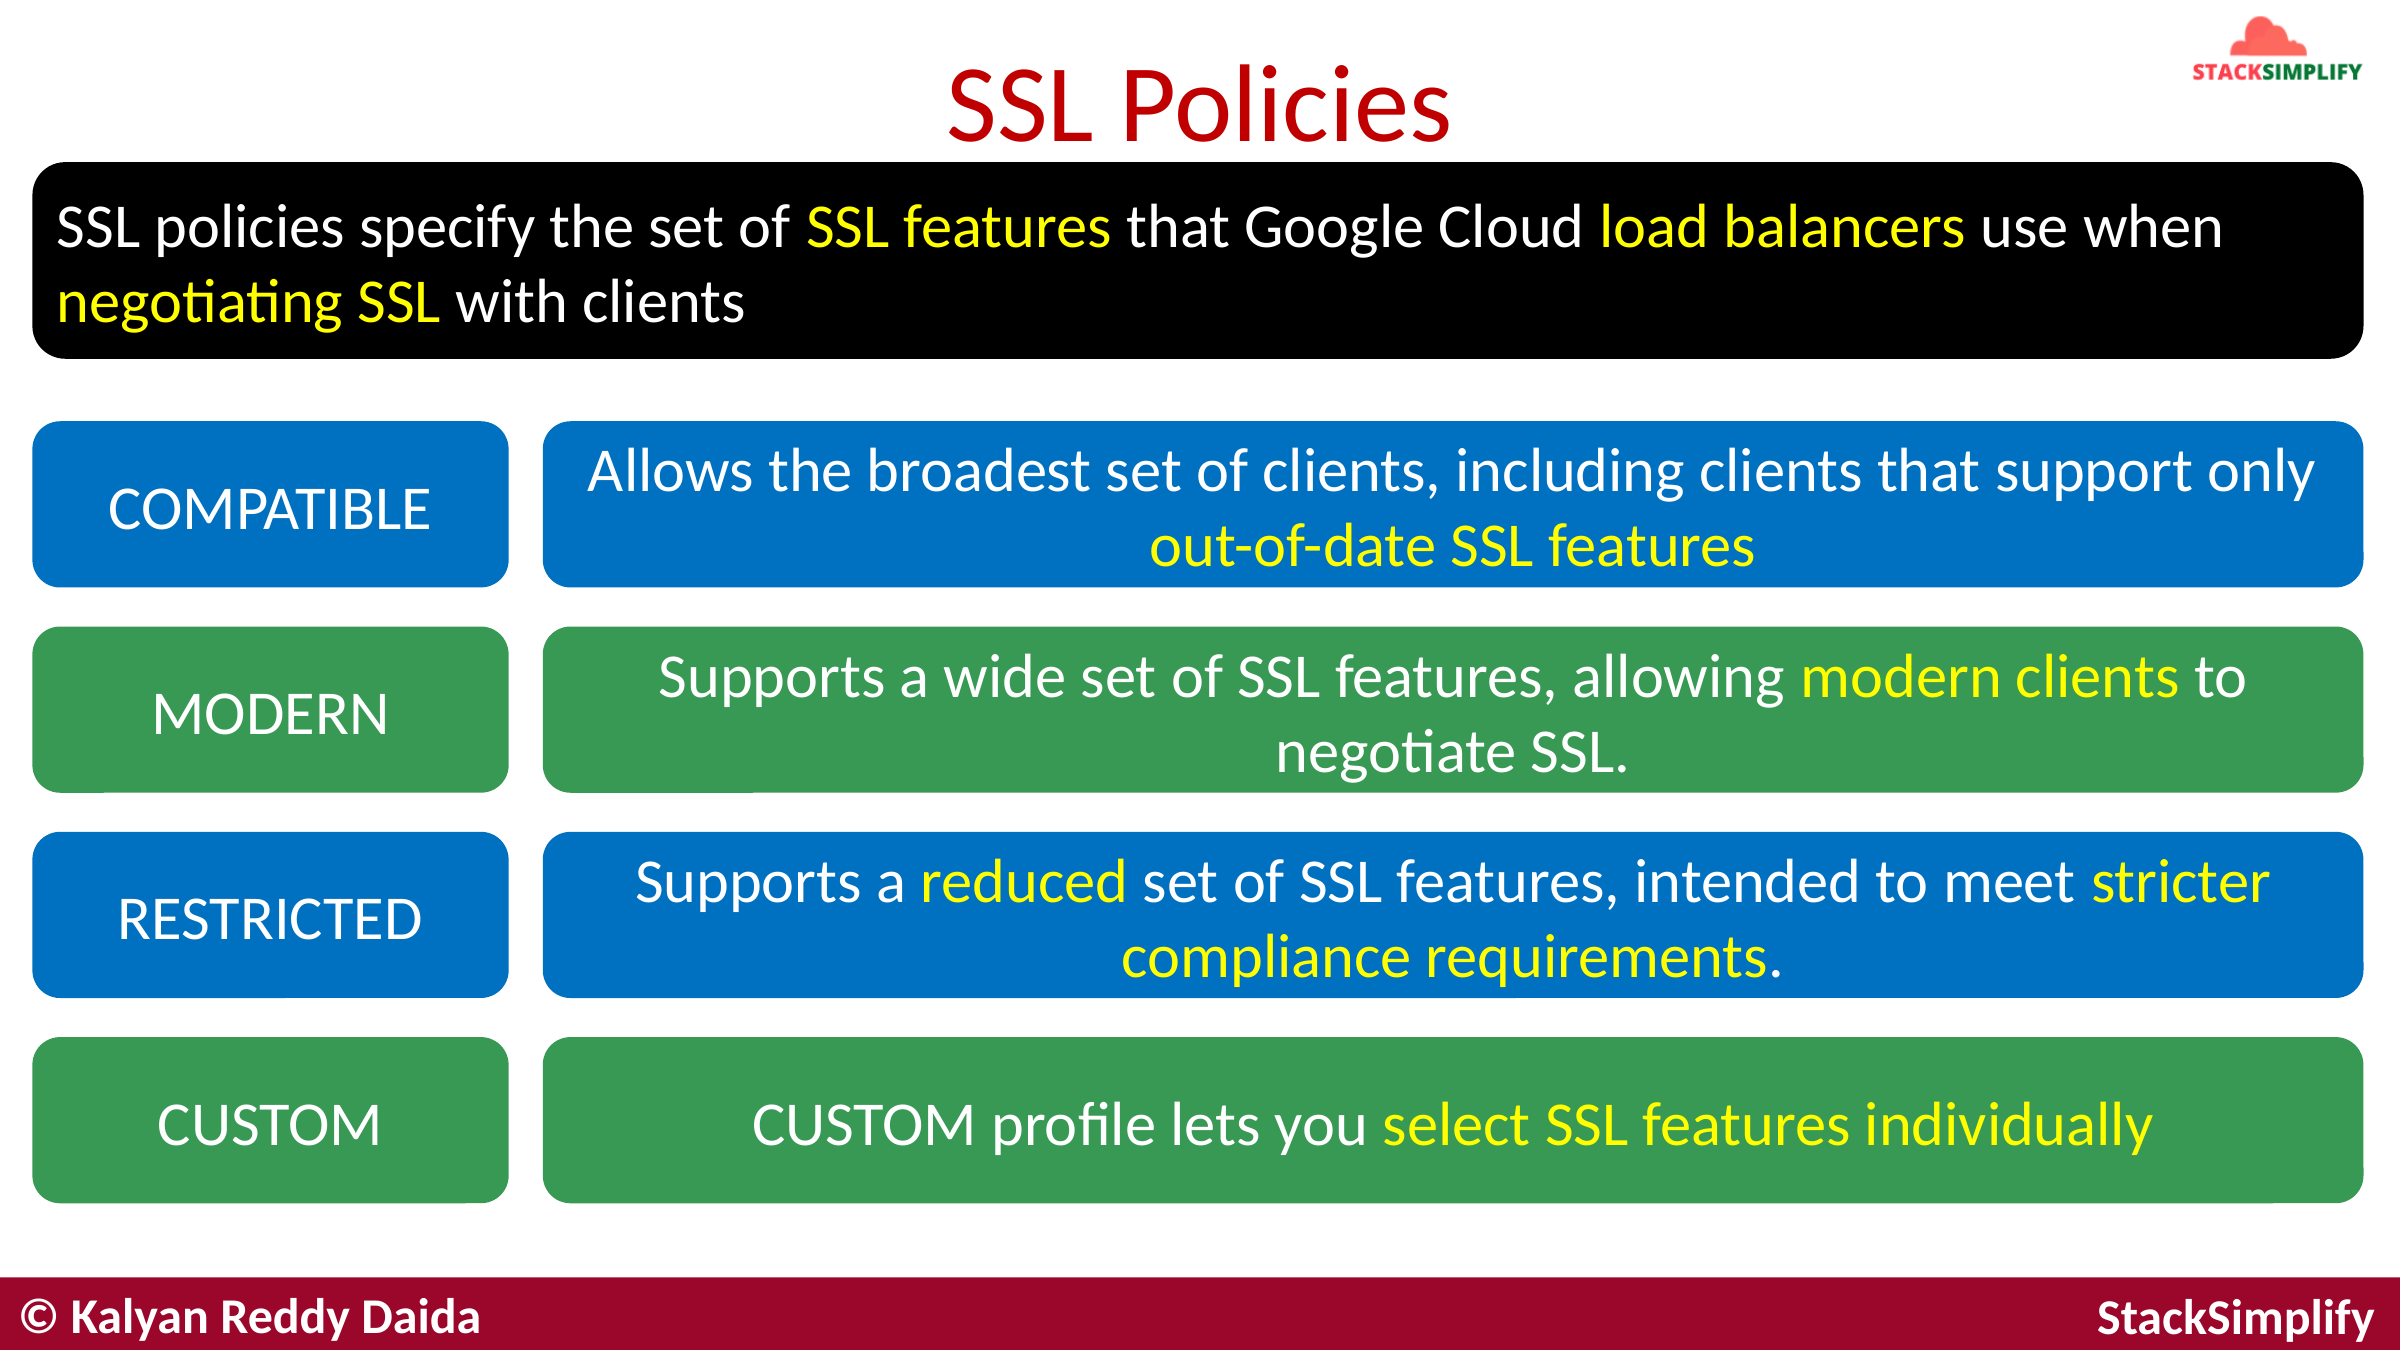

# SSL Policies
SSL policies specify the set of SSL features that Google Cloud load balancers use when negotiating SSL with clients
COMPATIBLE
Allows the broadest set of clients, including clients that support only out-of-date SSL features
MODERN
Supports a wide set of SSL features, allowing modern clients to negotiate SSL.
RESTRICTED
Supports a reduced set of SSL features, intended to meet stricter compliance requirements.
CUSTOM
CUSTOM profile lets you select SSL features individually
© Kalyan Reddy Daida